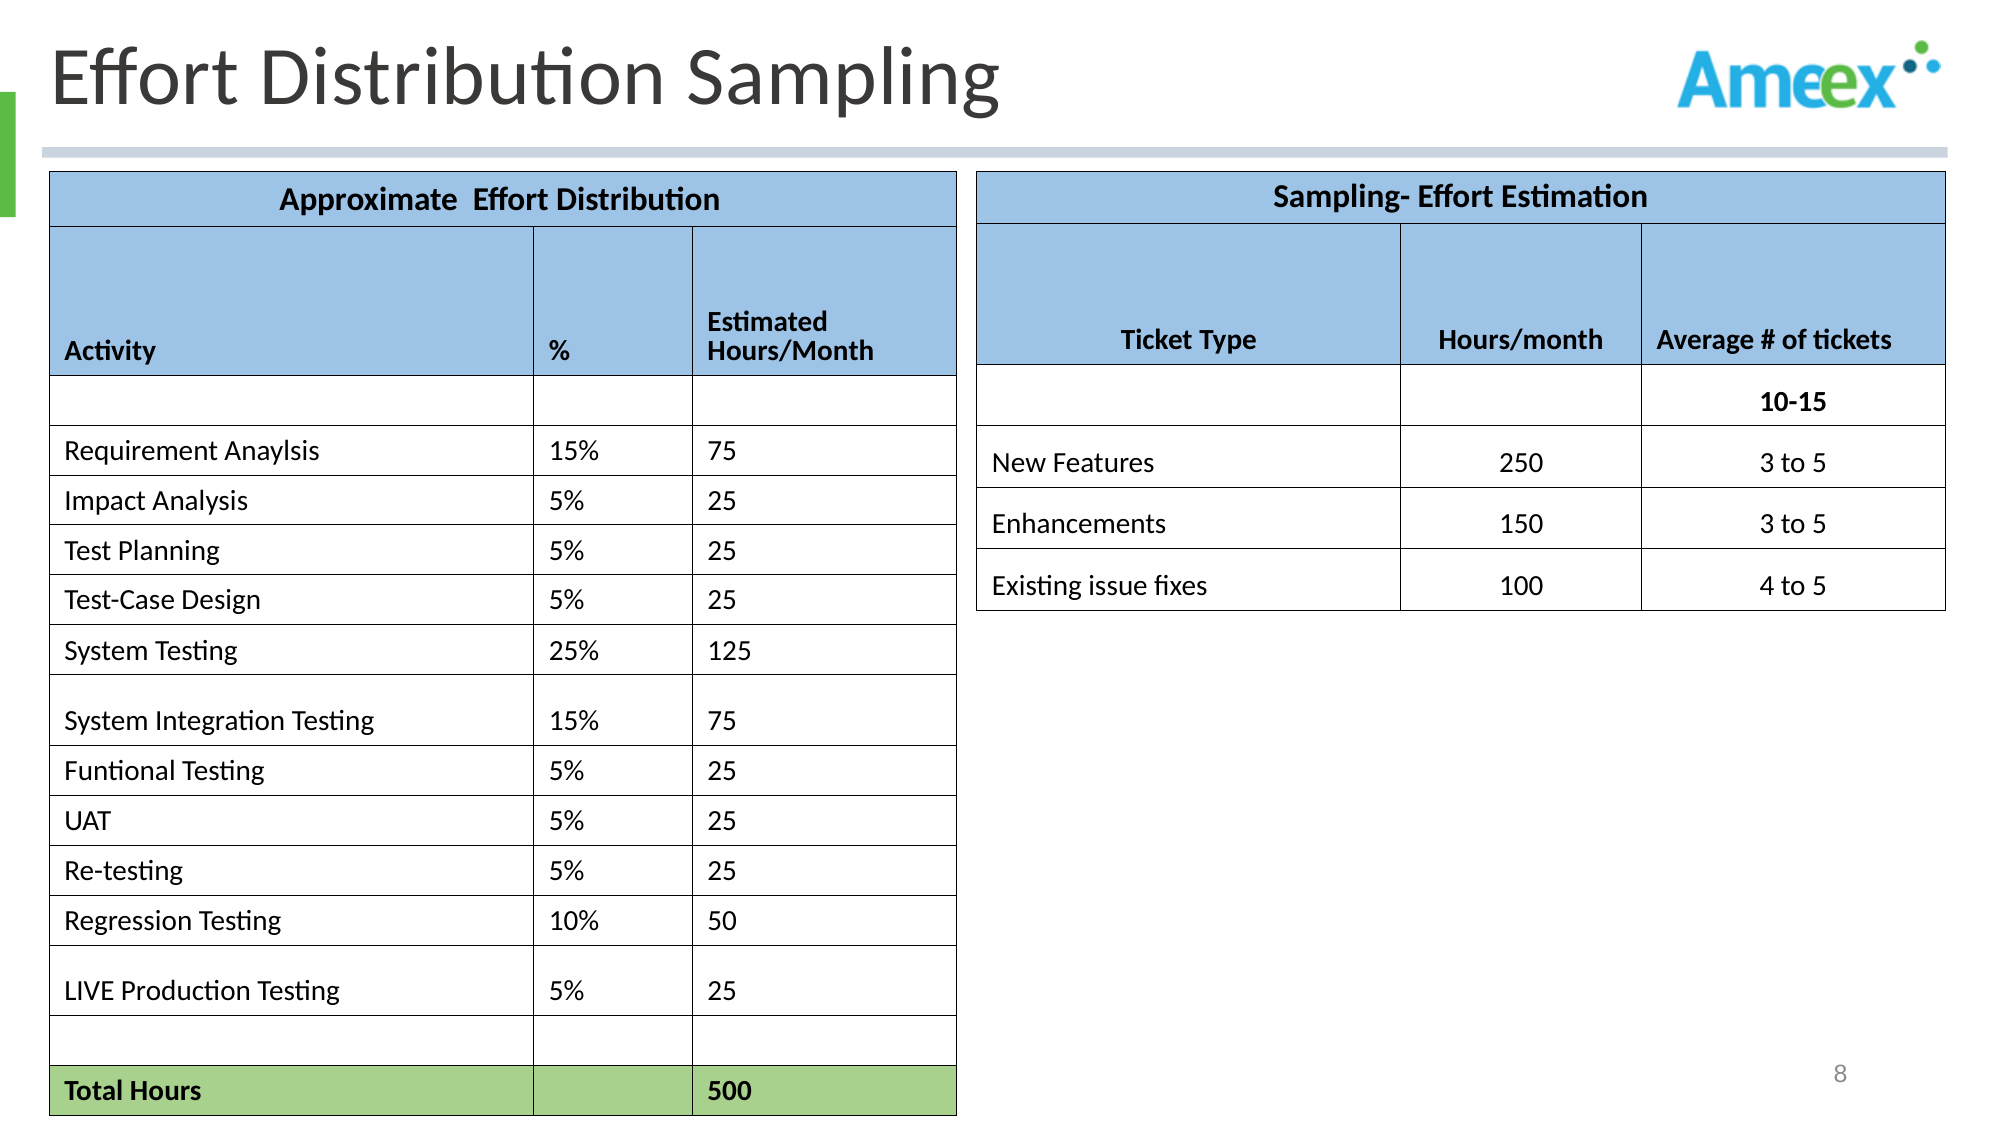

# Effort Distribution Sampling
| Approximate Effort Distribution |  |  |
| --- | --- | --- |
| Activity | % | Estimated Hours/Month |
|  |  |  |
| Requirement Anaylsis | 15% | 75 |
| Impact Analysis | 5% | 25 |
| Test Planning | 5% | 25 |
| Test-Case Design | 5% | 25 |
| System Testing | 25% | 125 |
| System Integration Testing | 15% | 75 |
| Funtional Testing | 5% | 25 |
| UAT | 5% | 25 |
| Re-testing | 5% | 25 |
| Regression Testing | 10% | 50 |
| LIVE Production Testing | 5% | 25 |
|  |  |  |
| Total Hours |  | 500 |
| Sampling- Effort Estimation |  |  |
| --- | --- | --- |
| Ticket Type | Hours/month | Average # of tickets |
|  |  | 10-15 |
| New Features | 250 | 3 to 5 |
| Enhancements | 150 | 3 to 5 |
| Existing issue fixes | 100 | 4 to 5 |
8